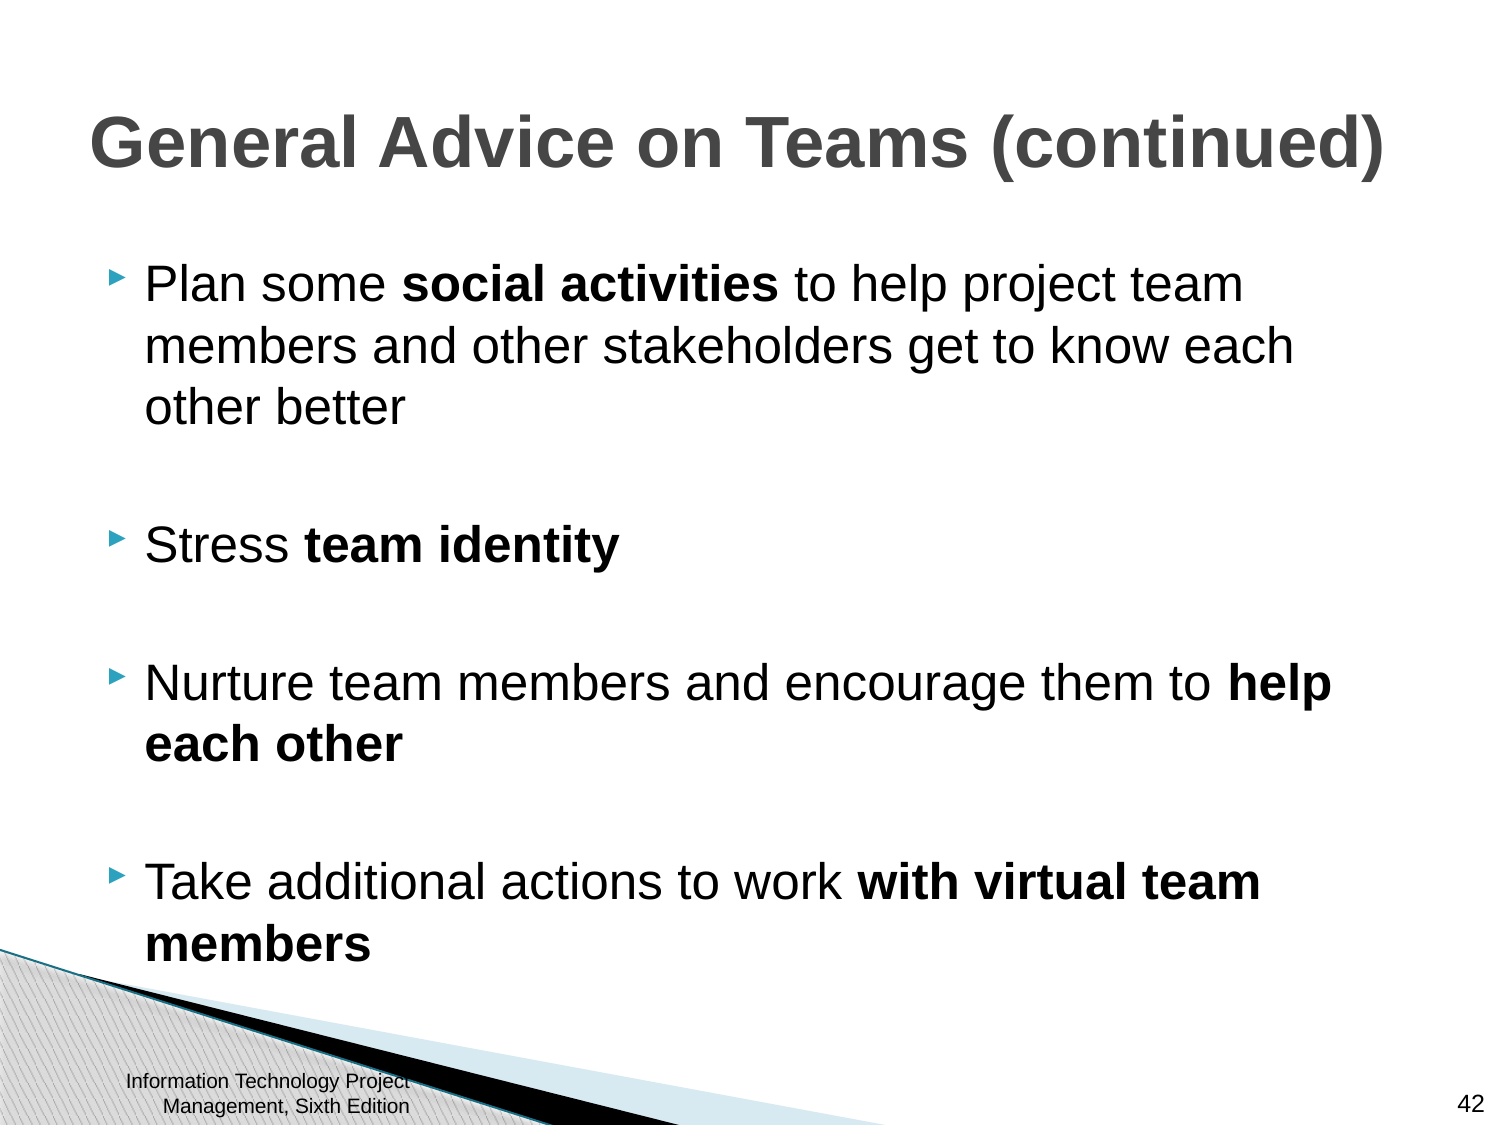

# General Advice on Teams (continued)
Plan some social activities to help project team members and other stakeholders get to know each other better

Stress team identity

Nurture team members and encourage them to help each other

Take additional actions to work with virtual team members

Information Technology Project Management, Sixth Edition
42